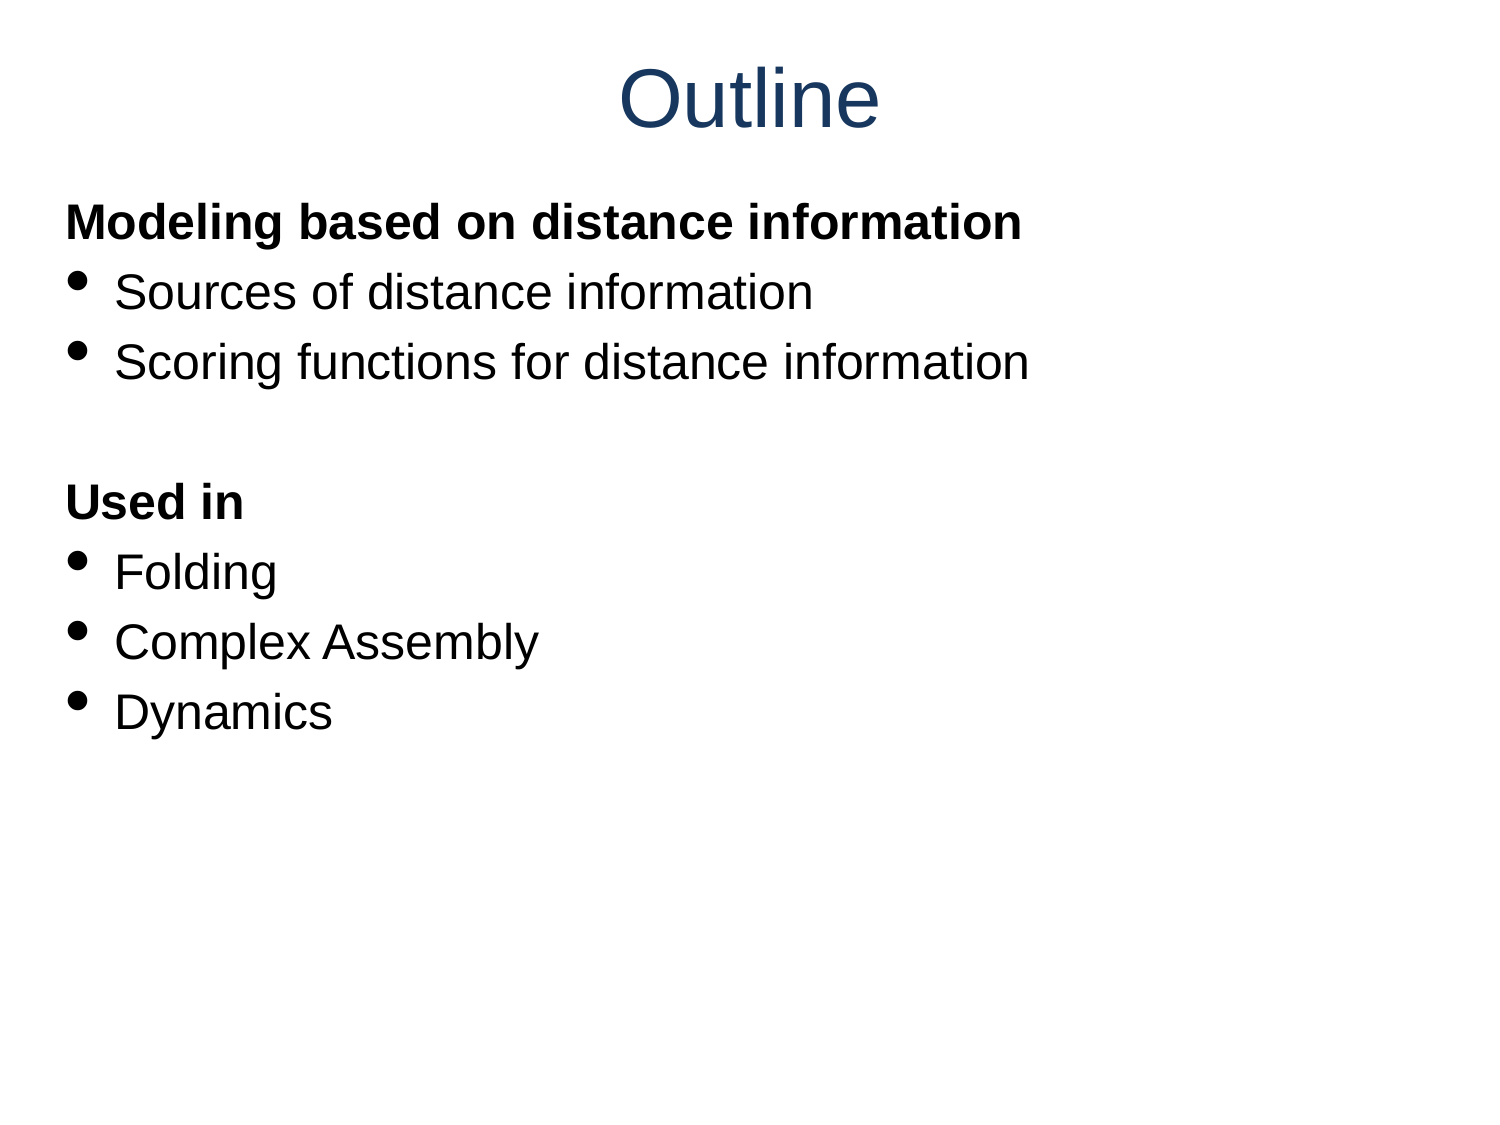

# Outline
Modeling based on distance information
 Sources of distance information
 Scoring functions for distance information

Used in
 Folding
 Complex Assembly
 Dynamics